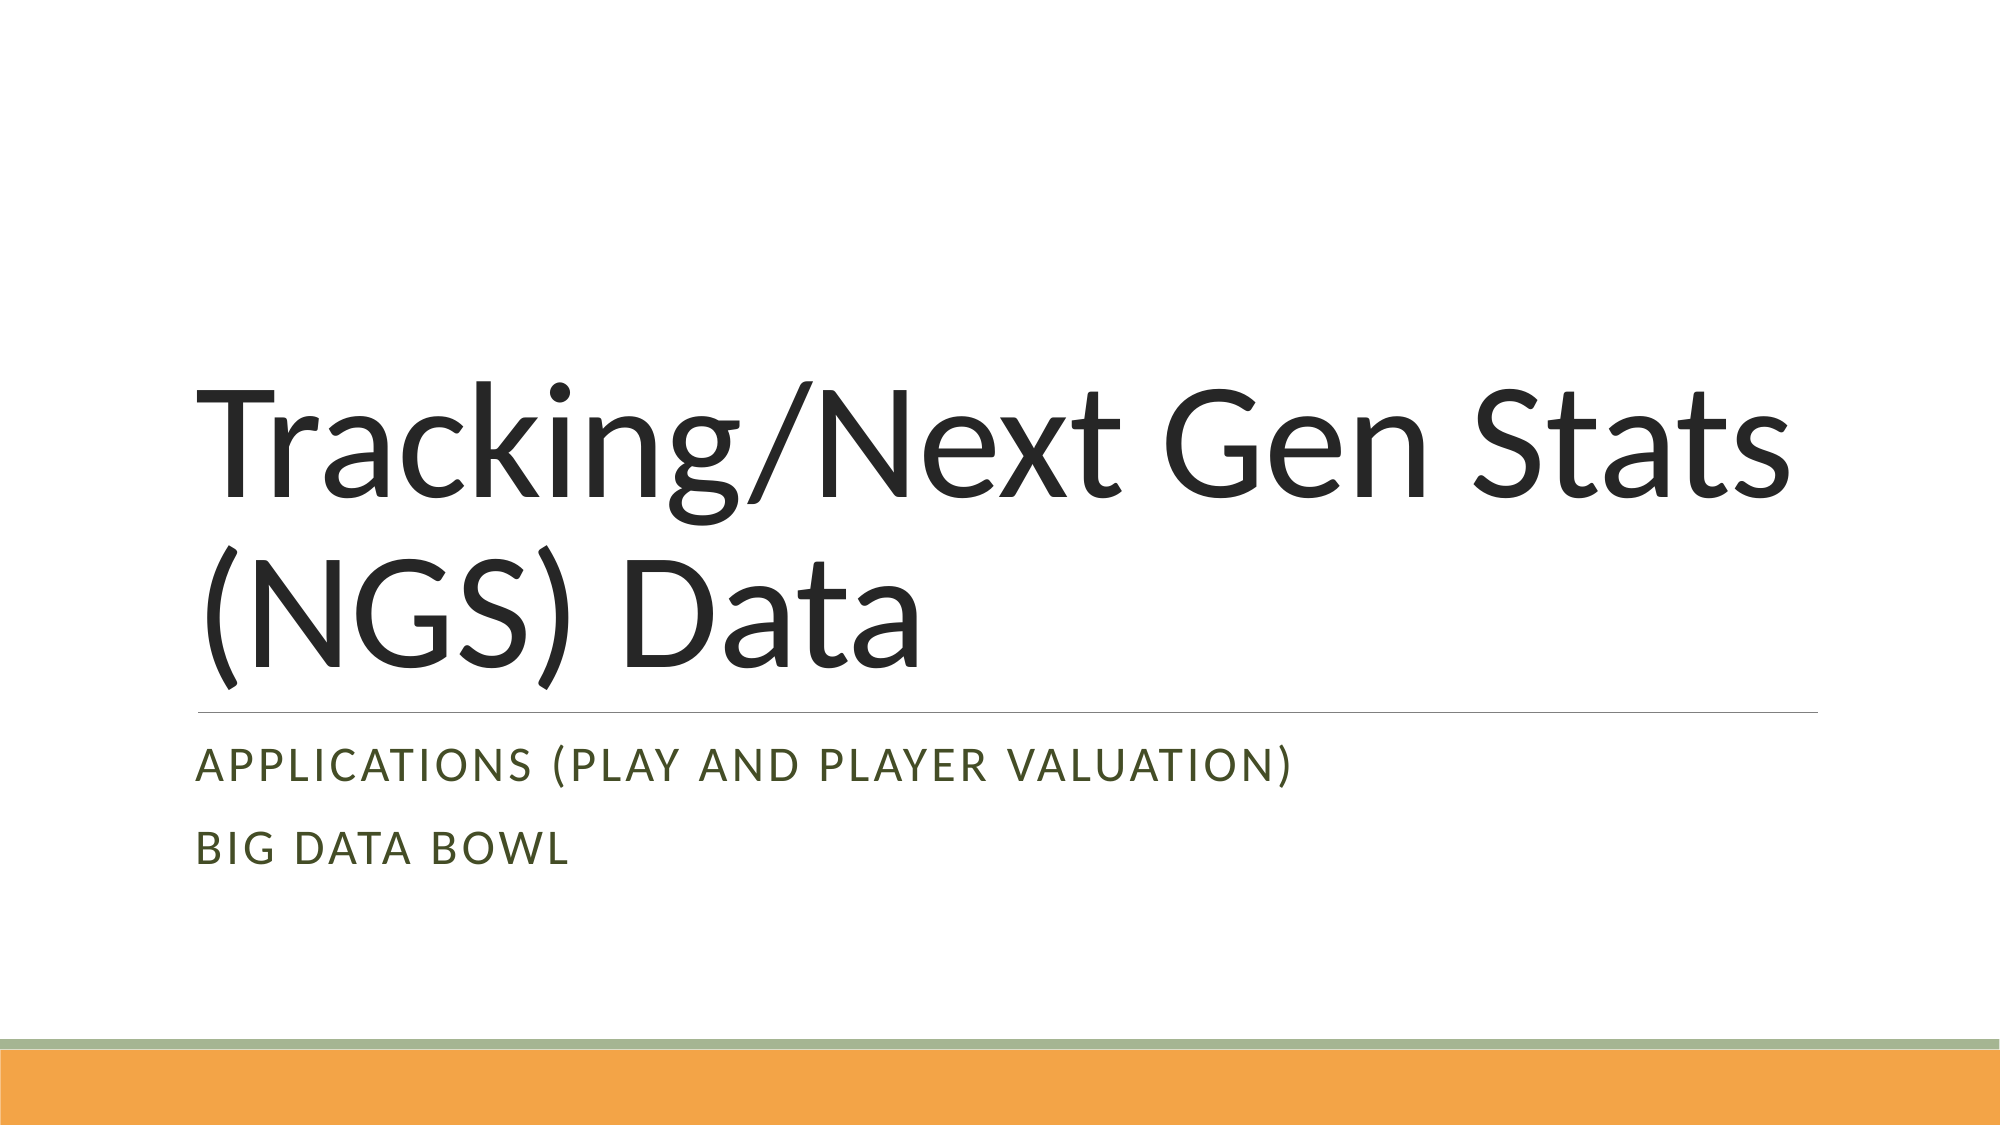

# Tracking/Next Gen Stats (NGS) Data
Applications (play and player valuation)
Big data bowl